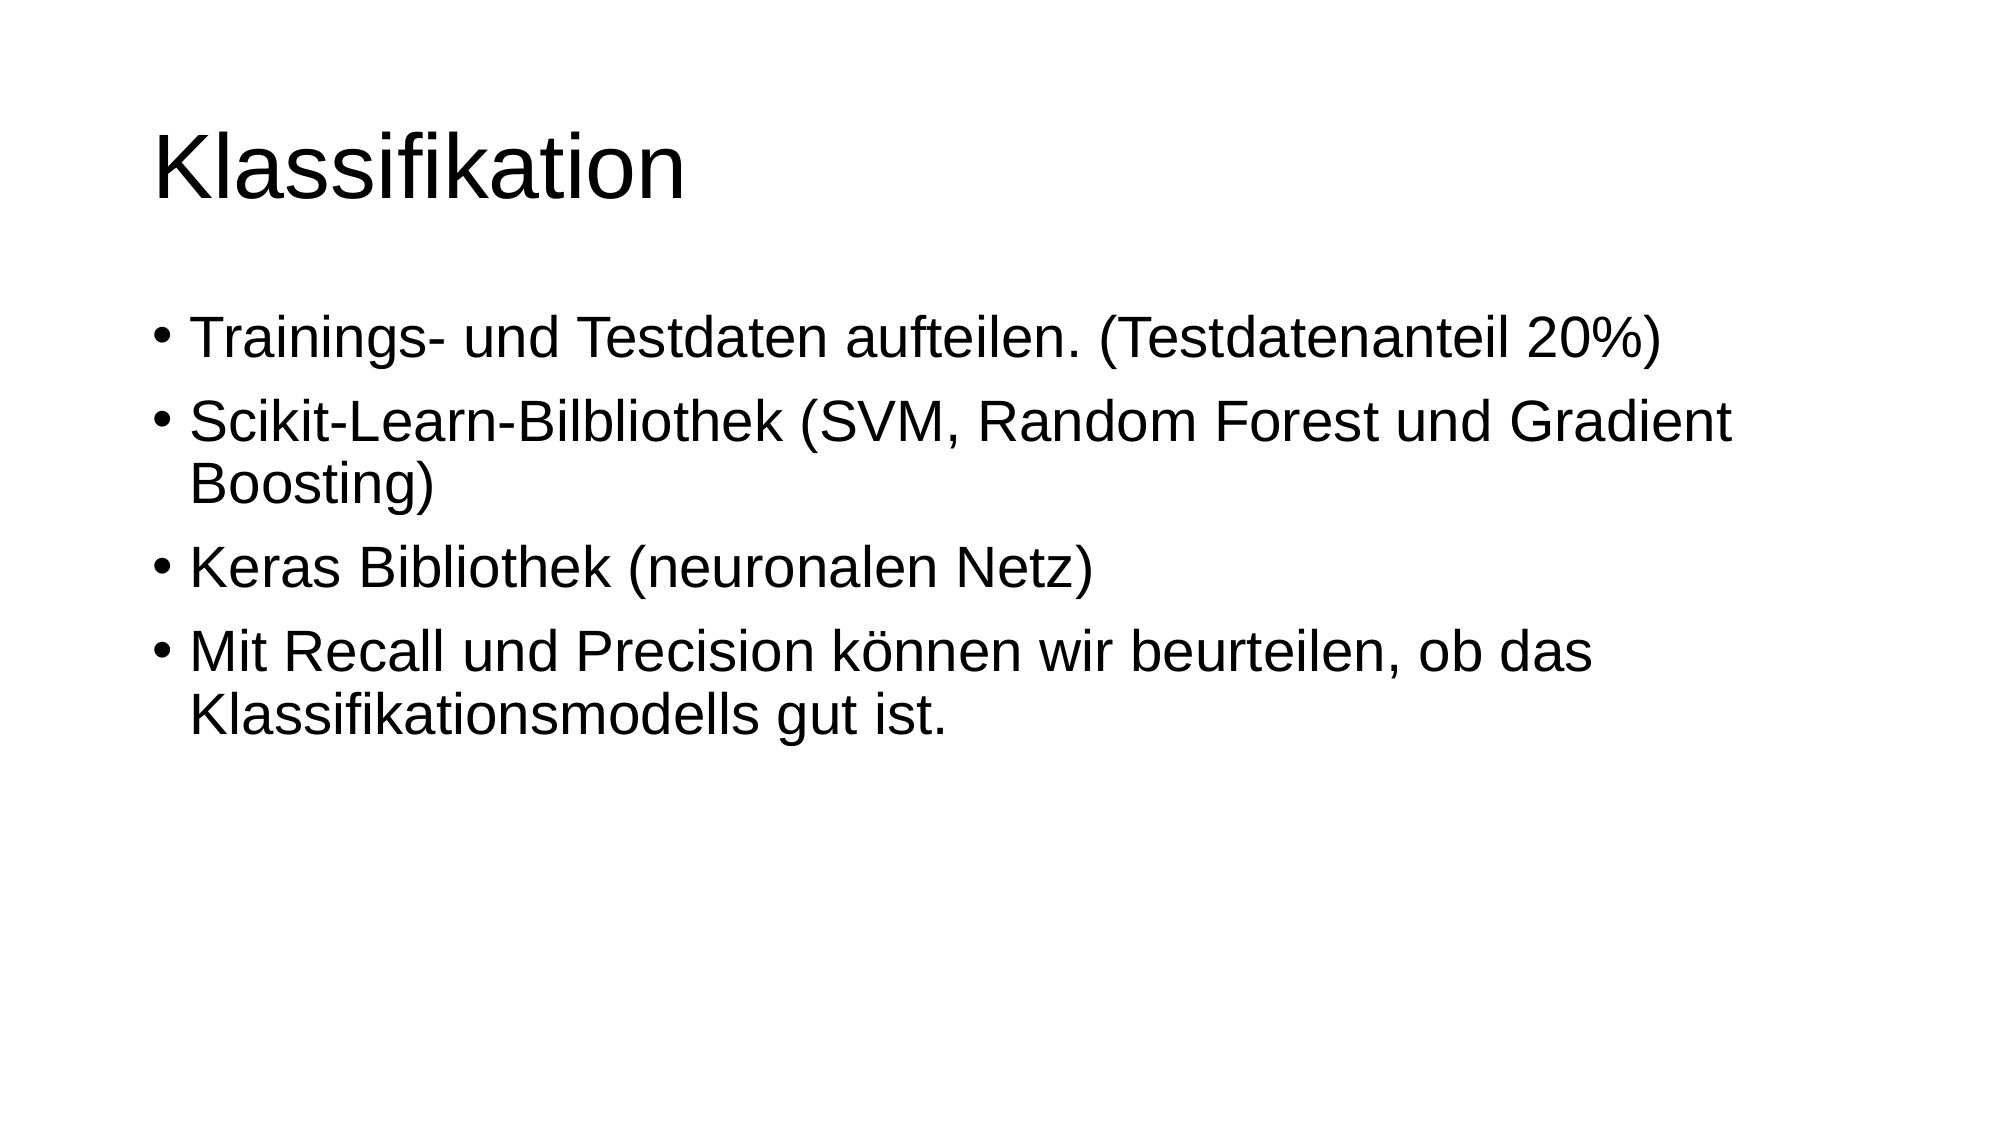

# Klassifikation
Trainings- und Testdaten aufteilen. (Testdatenanteil 20%)
Scikit-Learn-Bilbliothek (SVM, Random Forest und Gradient Boosting)
Keras Bibliothek (neuronalen Netz)
Mit Recall und Precision können wir beurteilen, ob das Klassifikationsmodells gut ist.